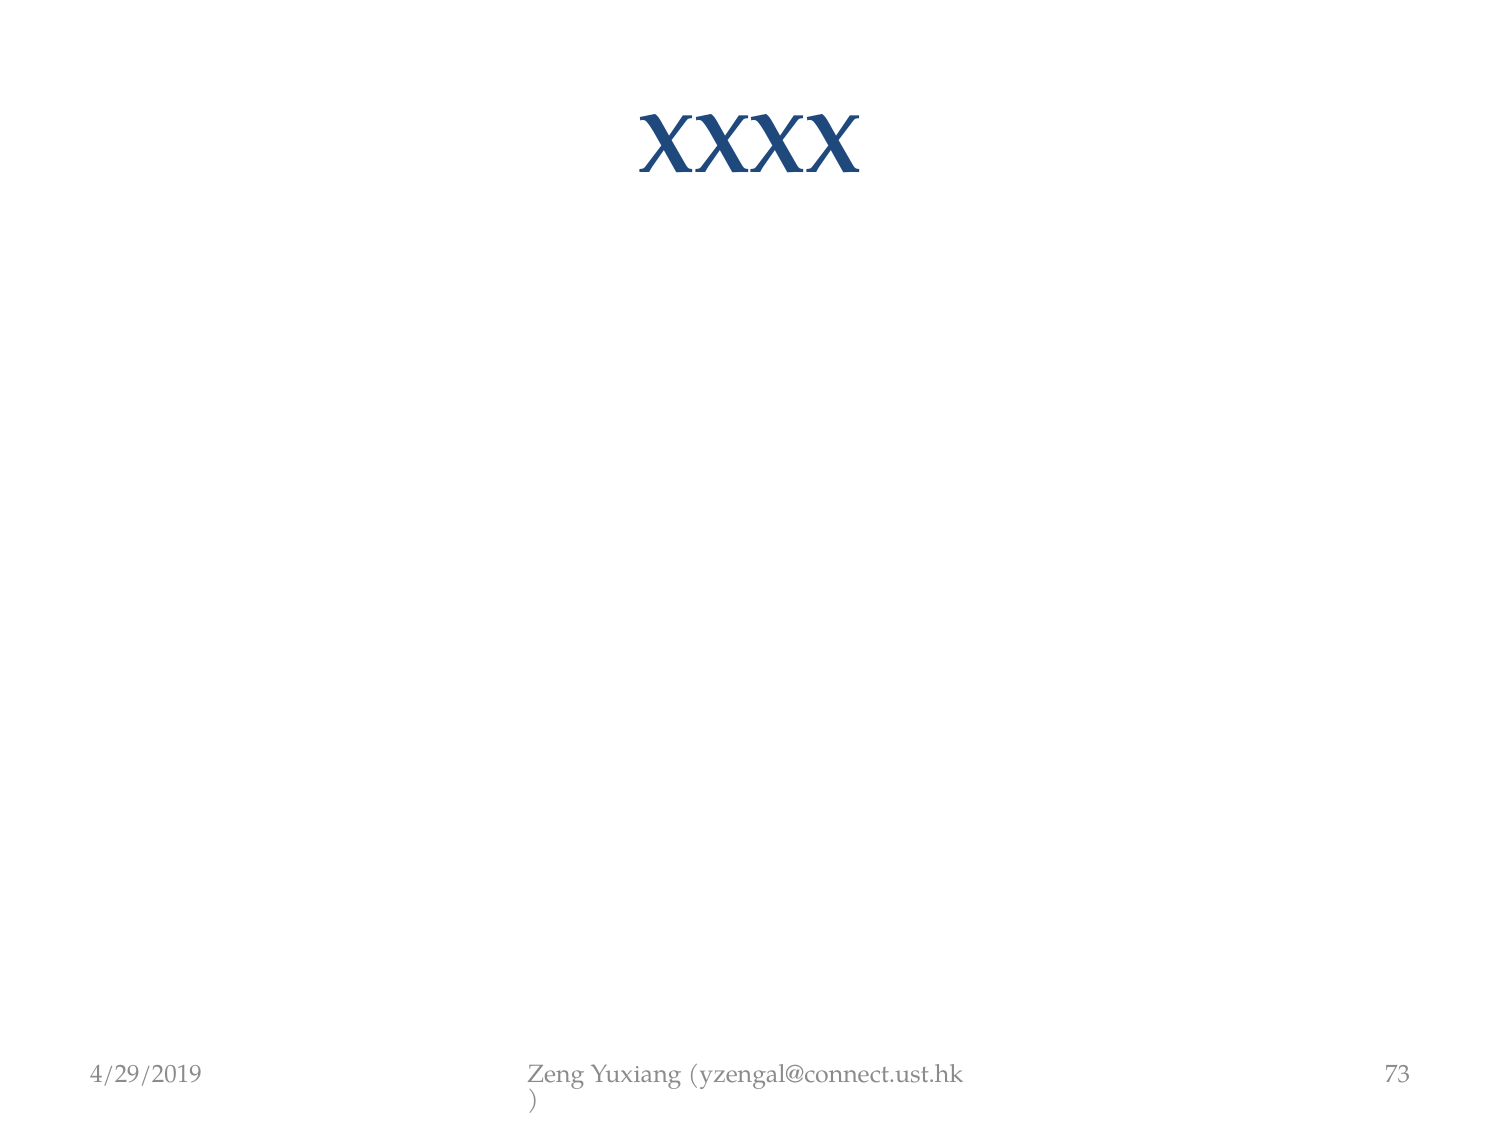

# XXXX

4/29/2019
Zeng Yuxiang (yzengal@connect.ust.hk)
73